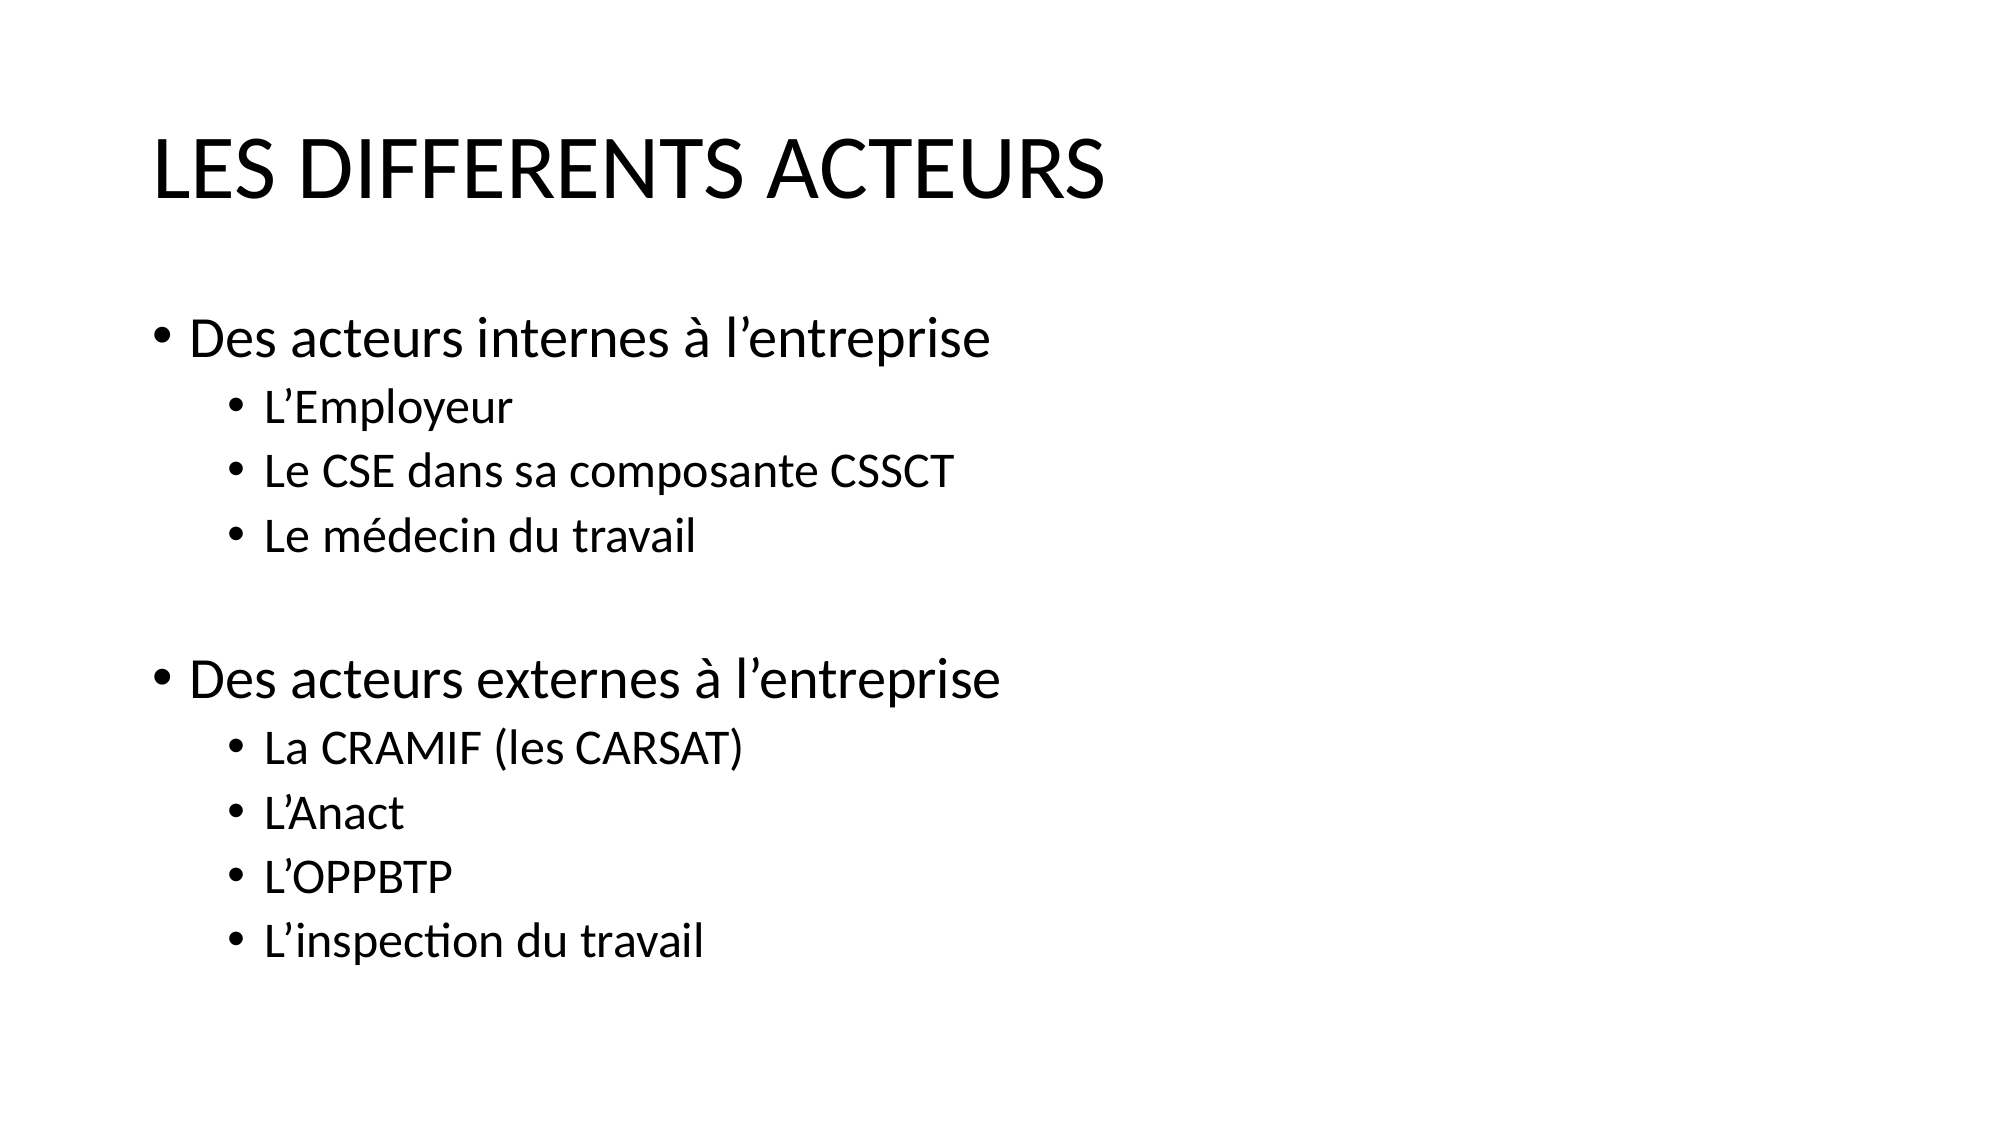

# LES DIFFERENTS ACTEURS
Des acteurs internes à l’entreprise
L’Employeur
Le CSE dans sa composante CSSCT
Le médecin du travail

Des acteurs externes à l’entreprise
La CRAMIF (les CARSAT)
L’Anact
L’OPPBTP
L’inspection du travail